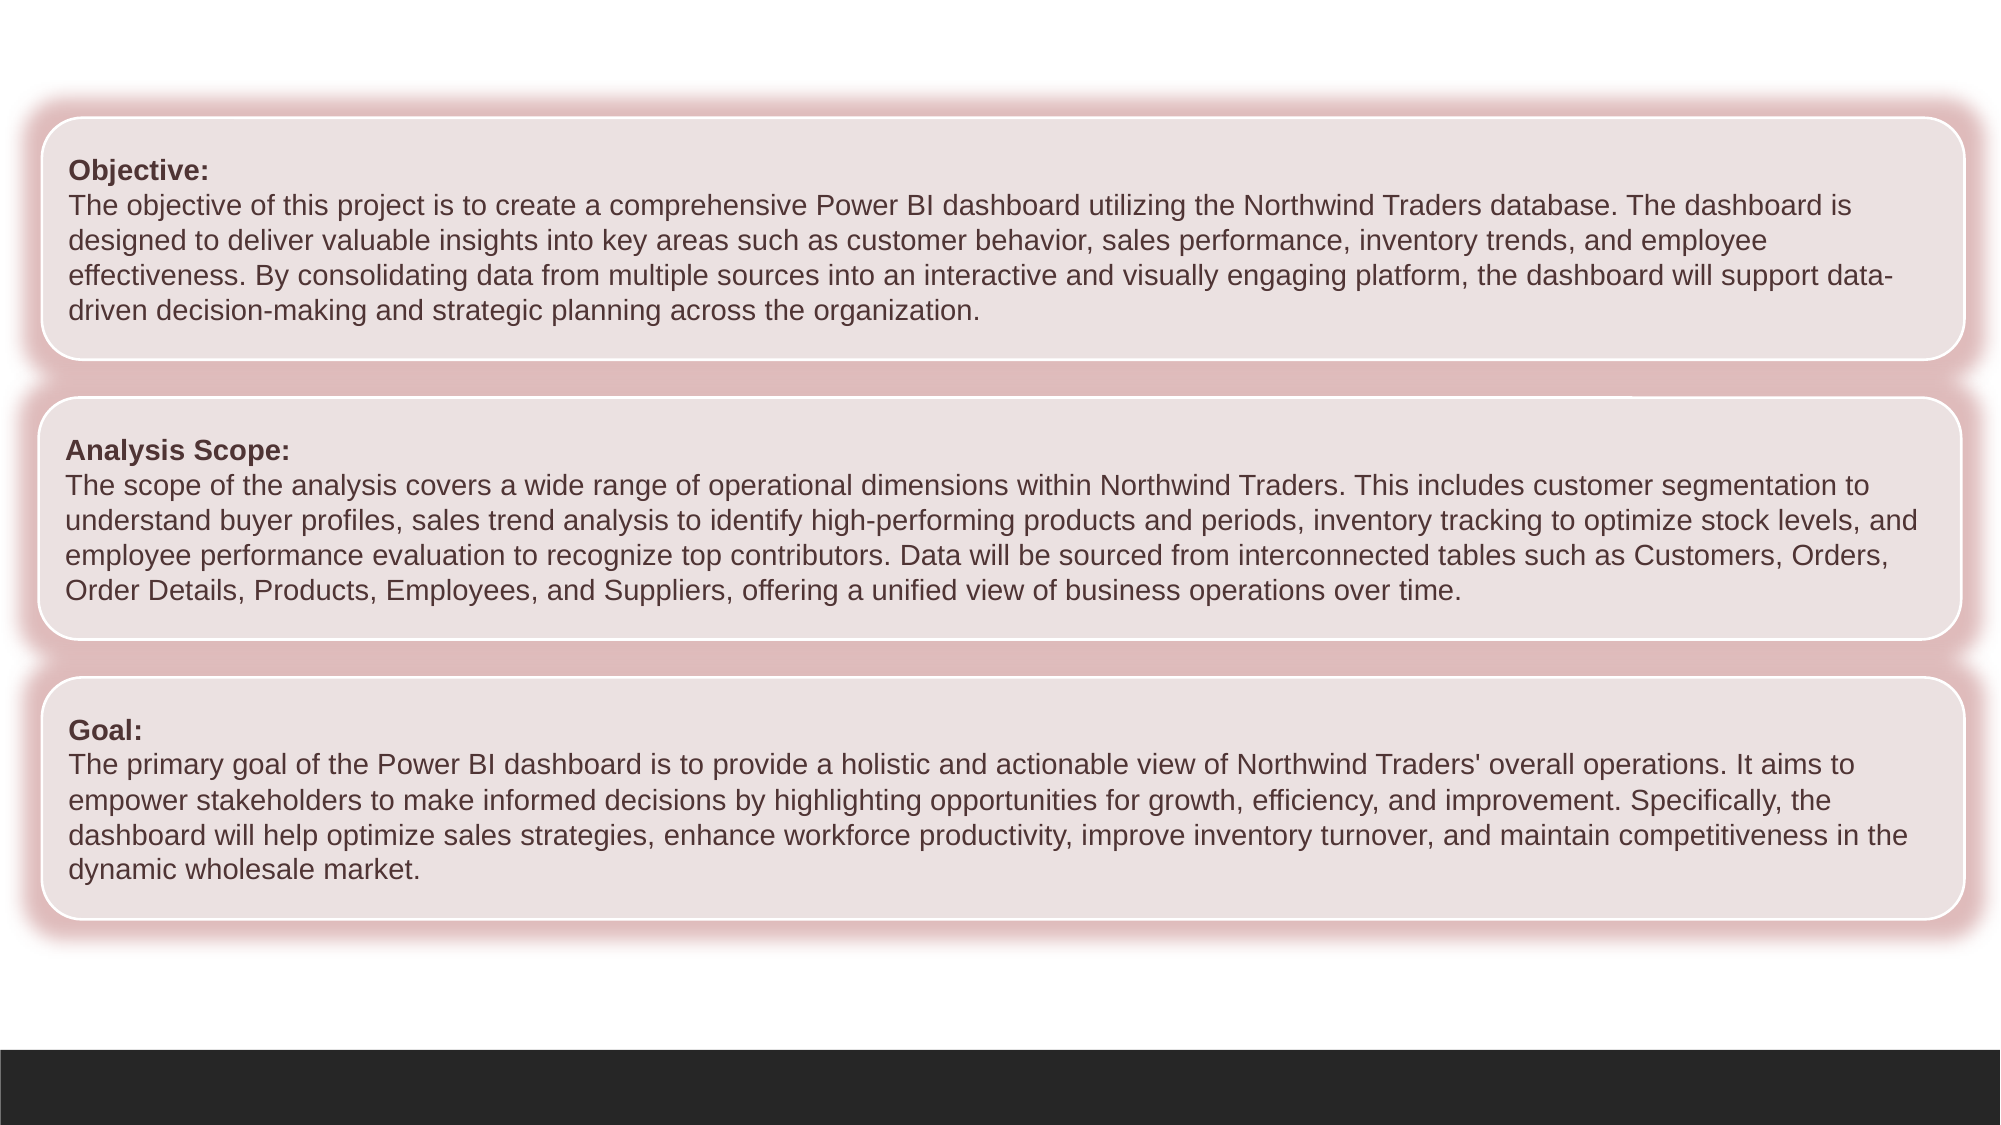

Objective:
The objective of this project is to create a comprehensive Power BI dashboard utilizing the Northwind Traders database. The dashboard is designed to deliver valuable insights into key areas such as customer behavior, sales performance, inventory trends, and employee effectiveness. By consolidating data from multiple sources into an interactive and visually engaging platform, the dashboard will support data-driven decision-making and strategic planning across the organization.
Analysis Scope:
The scope of the analysis covers a wide range of operational dimensions within Northwind Traders. This includes customer segmentation to understand buyer profiles, sales trend analysis to identify high-performing products and periods, inventory tracking to optimize stock levels, and employee performance evaluation to recognize top contributors. Data will be sourced from interconnected tables such as Customers, Orders, Order Details, Products, Employees, and Suppliers, offering a unified view of business operations over time.
Goal:
The primary goal of the Power BI dashboard is to provide a holistic and actionable view of Northwind Traders' overall operations. It aims to empower stakeholders to make informed decisions by highlighting opportunities for growth, efficiency, and improvement. Specifically, the dashboard will help optimize sales strategies, enhance workforce productivity, improve inventory turnover, and maintain competitiveness in the dynamic wholesale market.